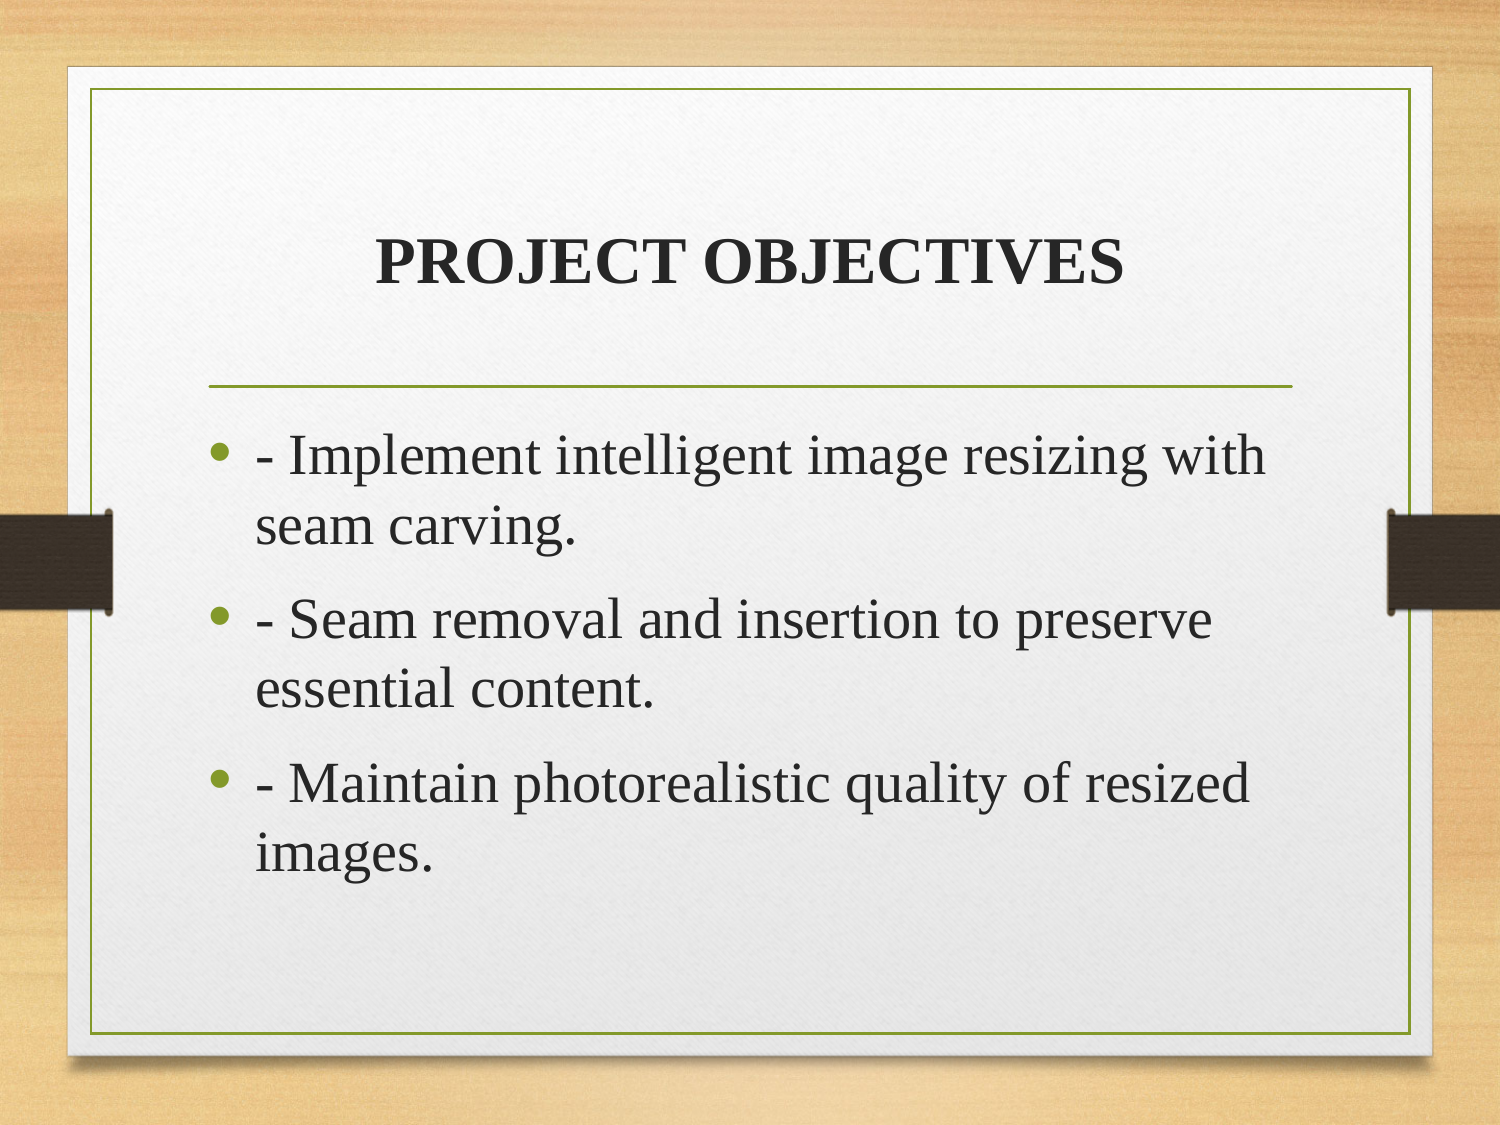

# PROJECT OBJECTIVES
- Implement intelligent image resizing with seam carving.
- Seam removal and insertion to preserve essential content.
- Maintain photorealistic quality of resized images.